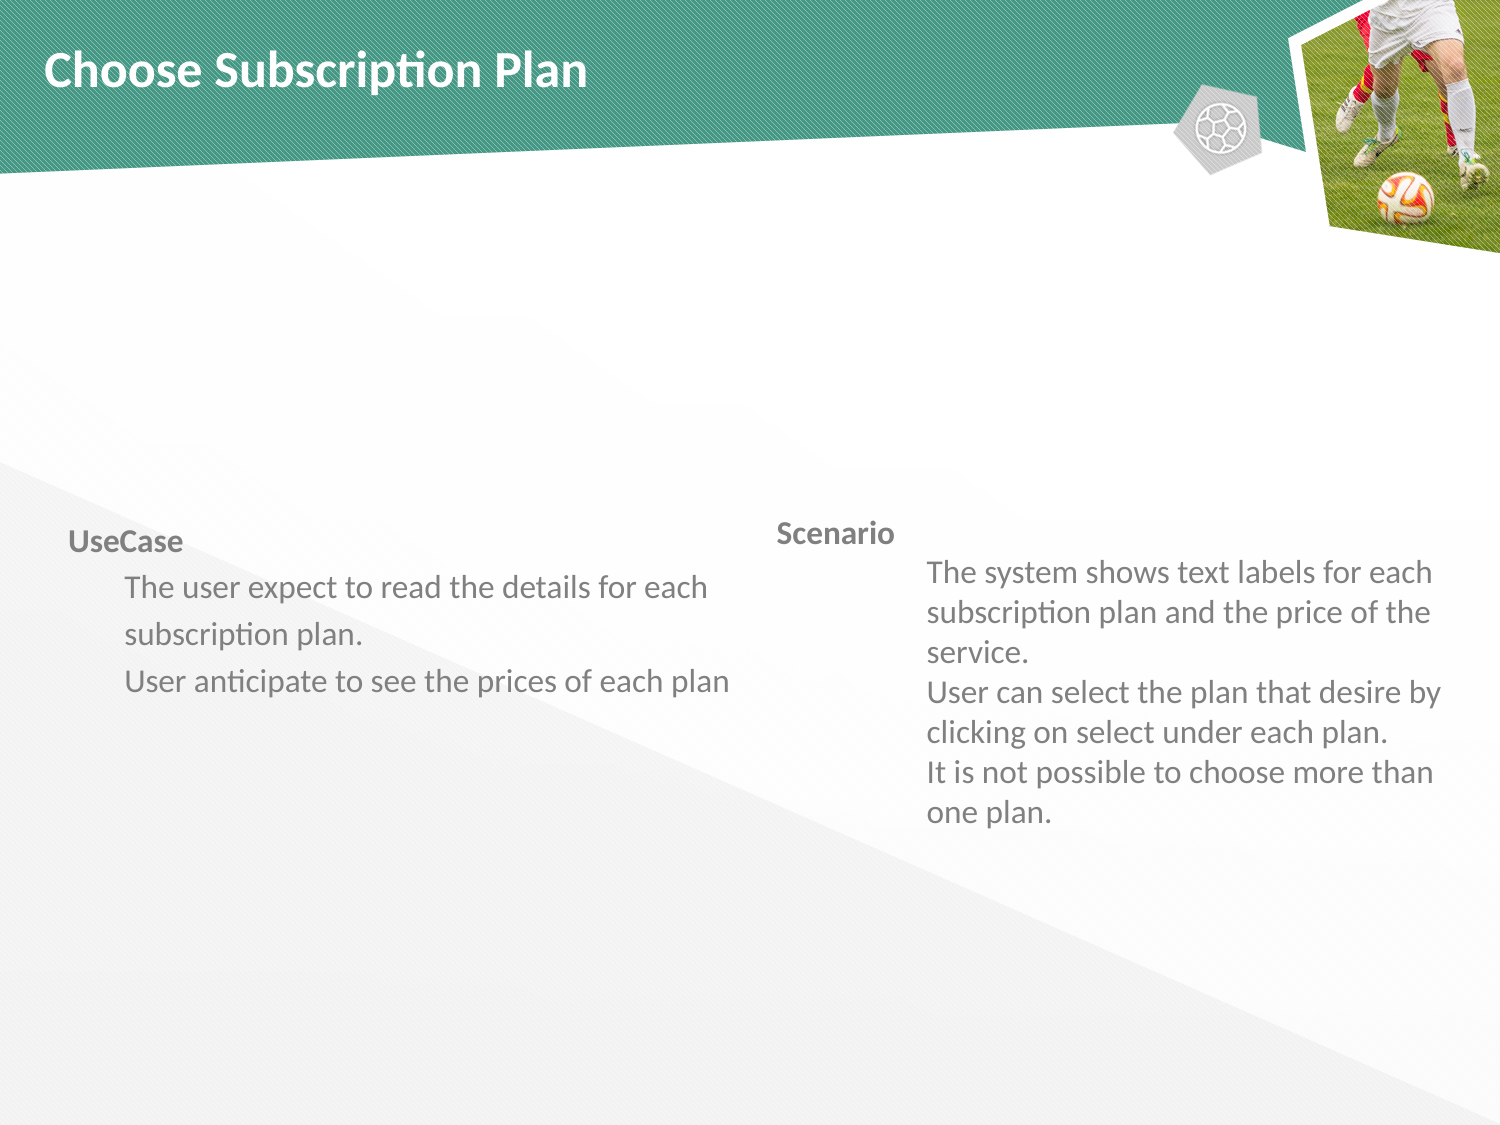

# Choose Subscription Plan
UseCase
	The user expect to read the details for each
	subscription plan.
	User anticipate to see the prices of each plan

Scenario
	The system shows text labels for each
	subscription plan and the price of the
	service.
	User can select the plan that desire by 	clicking on select under each plan.
	It is not possible to choose more than 	one plan.